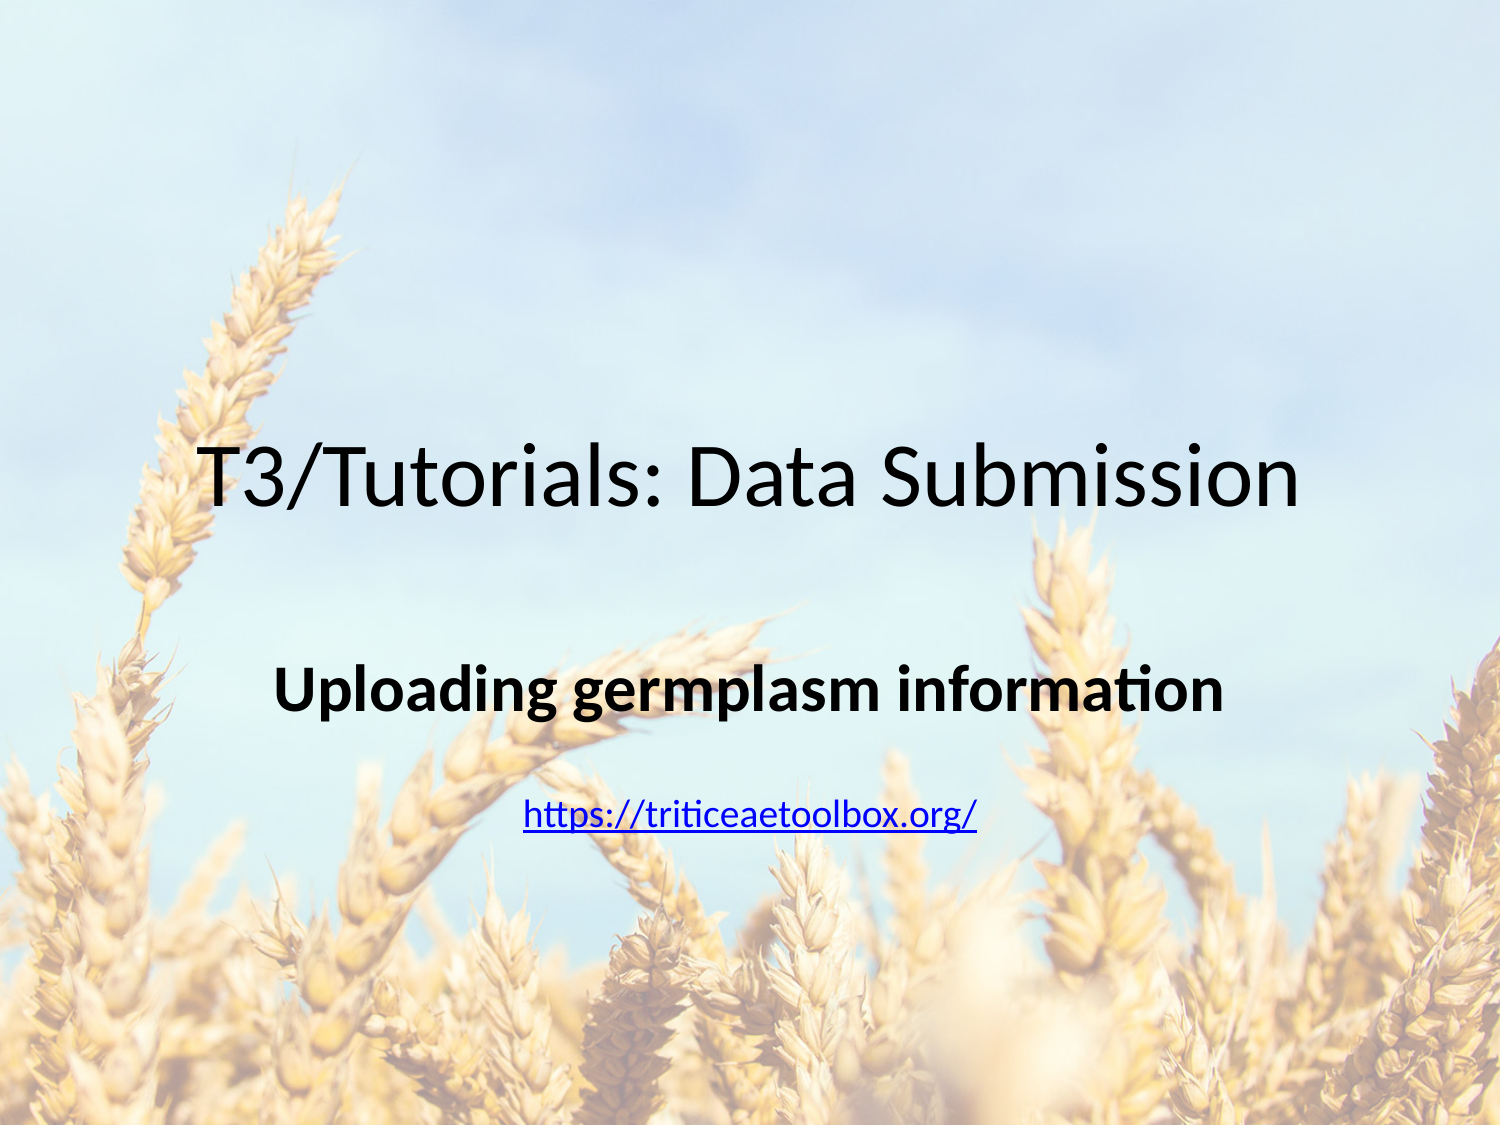

# T3/Tutorials: Data Submission
Uploading germplasm information

https://triticeaetoolbox.org/